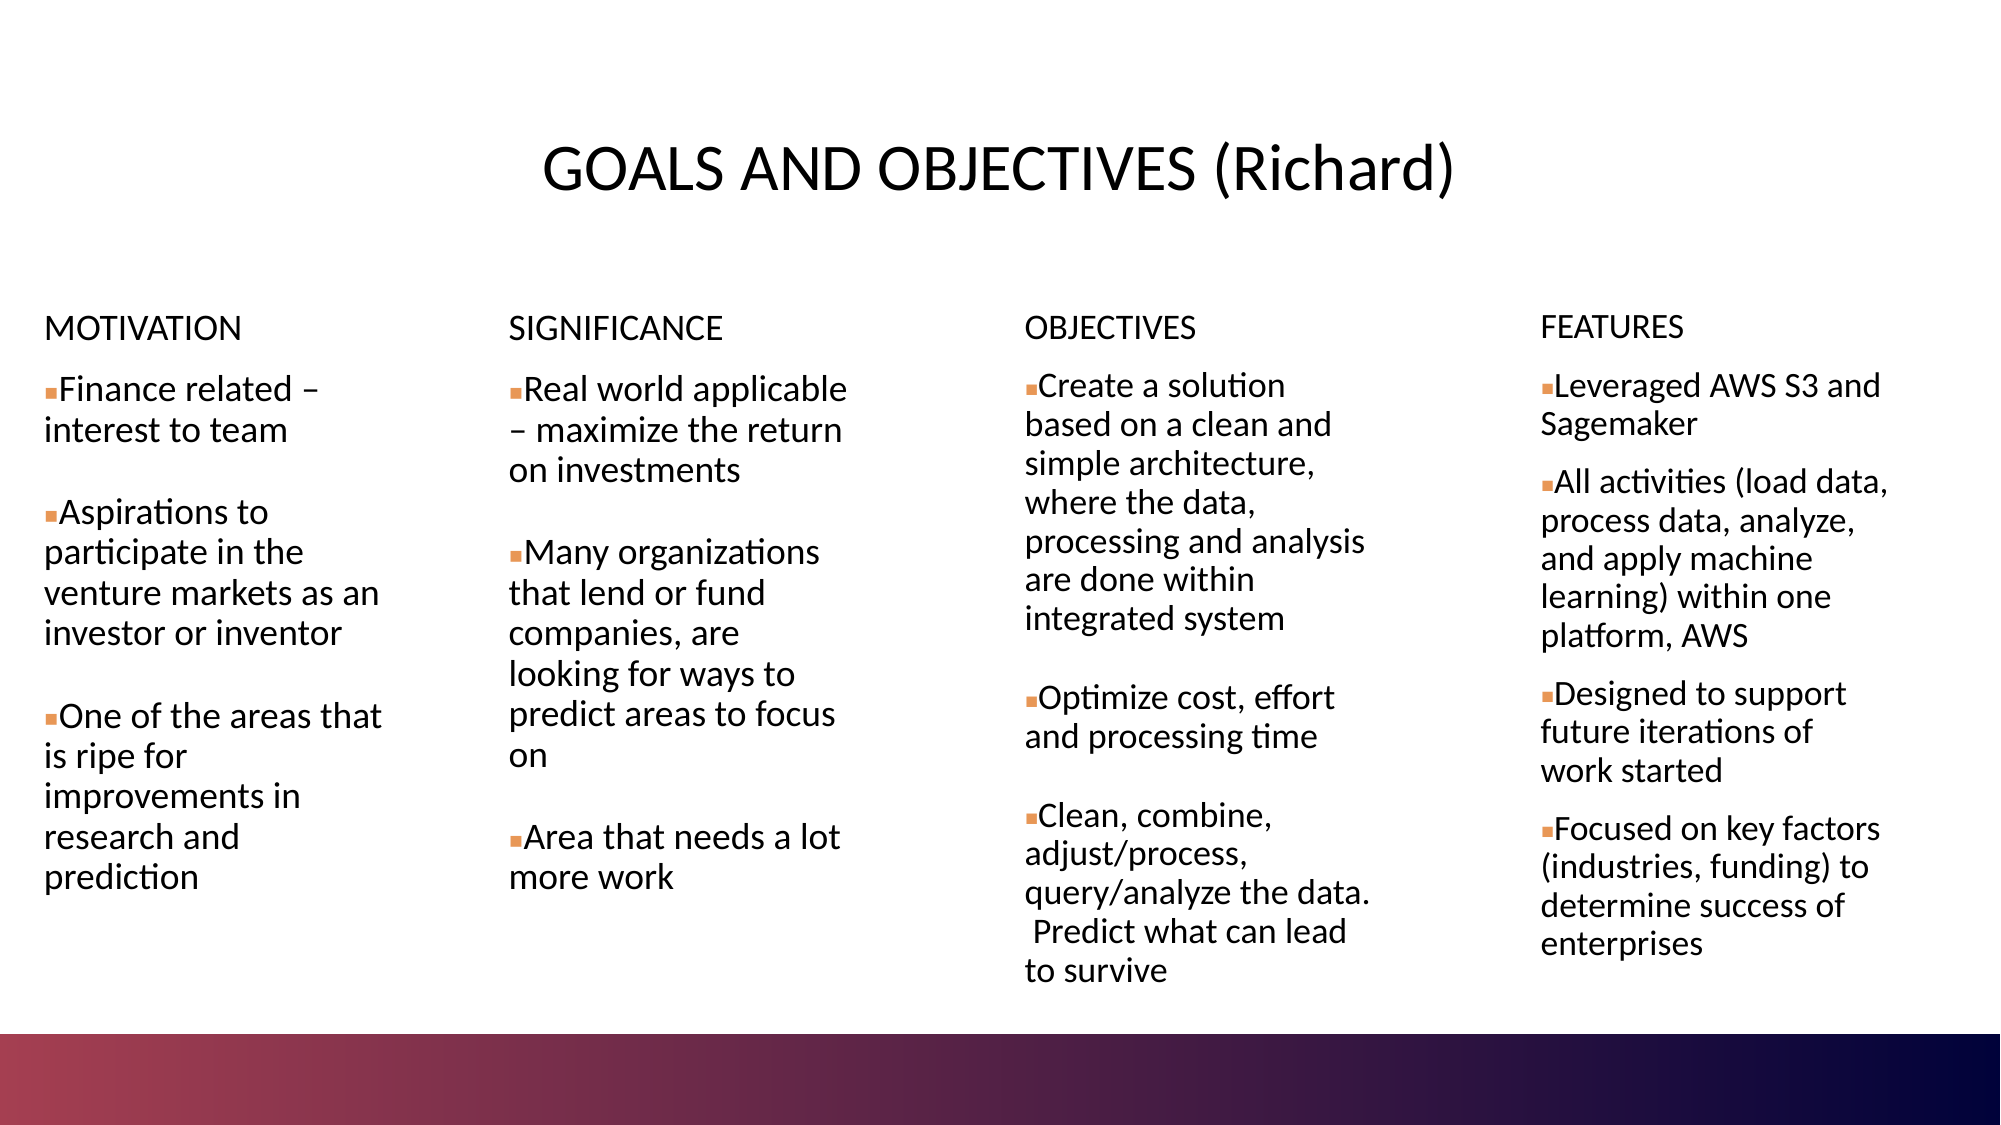

# GOALS AND OBJECTIVES (Richard)
FEATURES
Leveraged AWS S3 and Sagemaker
All activities (load data, process data, analyze, and apply machine learning) within one platform, AWS
Designed to support future iterations of work started
Focused on key factors (industries, funding) to determine success of enterprises
OBJECTIVES
Create a solution based on a clean and simple architecture, where the data, processing and analysis are done within integrated system
Optimize cost, effort and processing time
Clean, combine, adjust/process, query/analyze the data.  Predict what can lead to survive
SIGNIFICANCE
Real world applicable – maximize the return on investments
Many organizations that lend or fund companies, are looking for ways to predict areas to focus on
Area that needs a lot more work
MOTIVATION
Finance related – interest to team
Aspirations to participate in the venture markets as an investor or inventor
One of the areas that is ripe for improvements in research and prediction